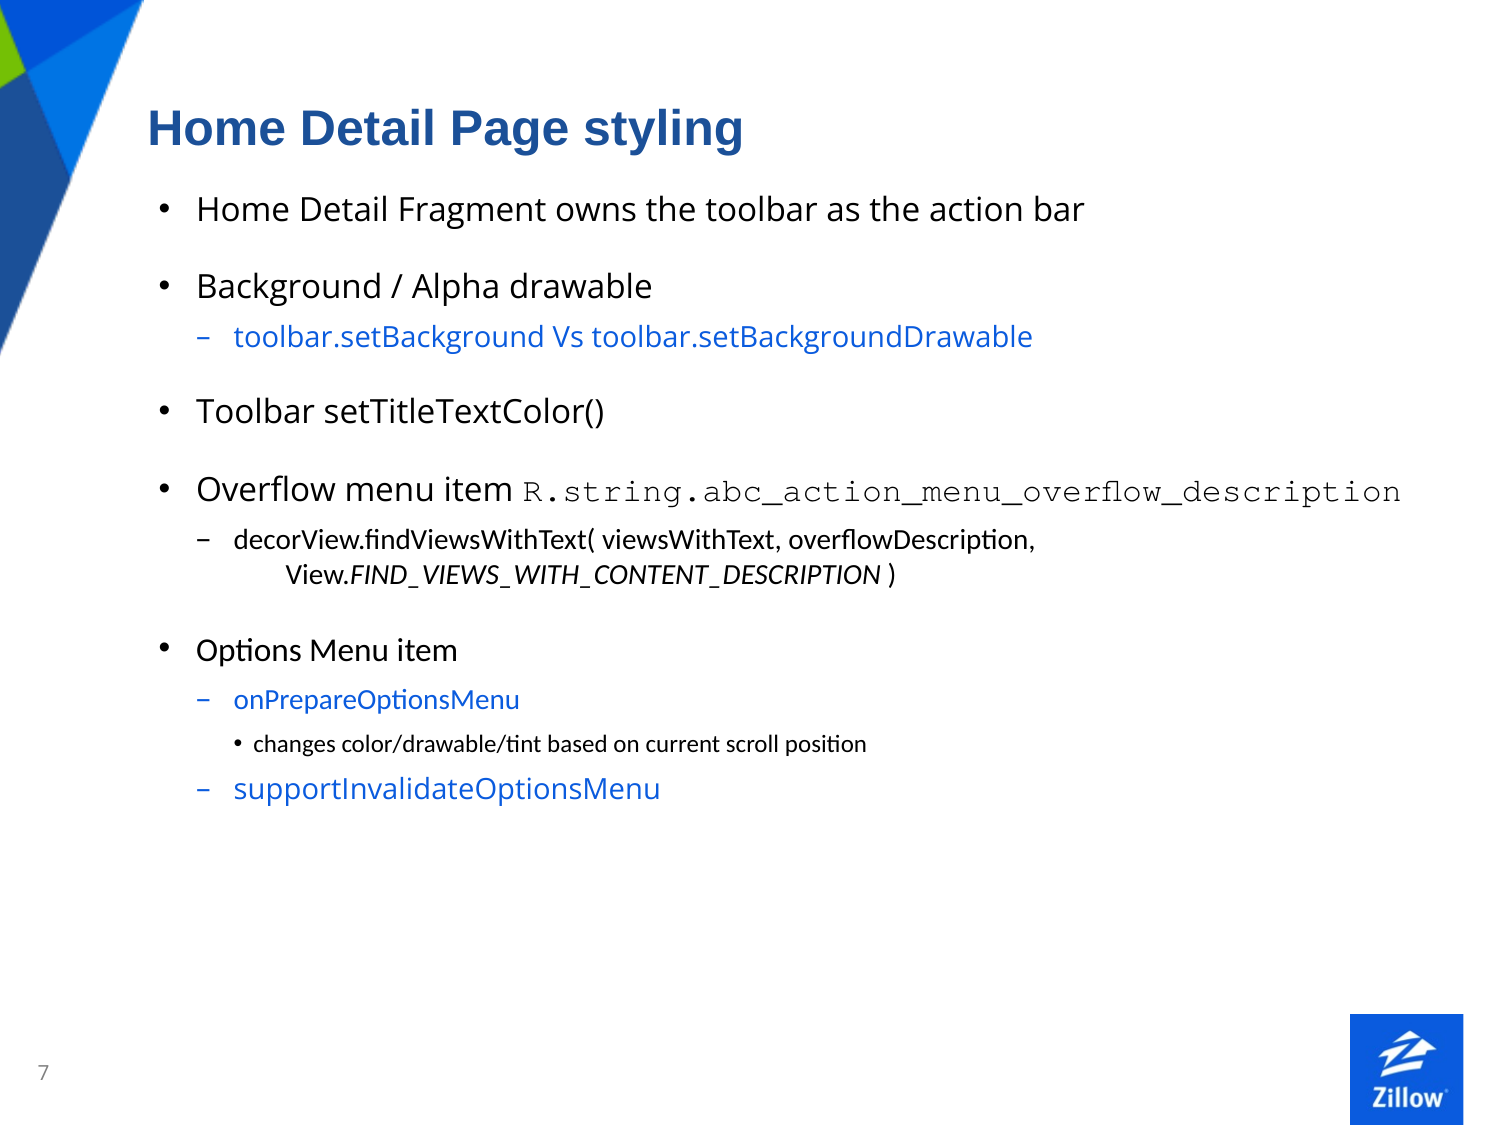

Home Detail Page styling
Home Detail Fragment owns the toolbar as the action bar
Background / Alpha drawable
toolbar.setBackground Vs toolbar.setBackgroundDrawable
Toolbar setTitleTextColor()
Overflow menu item R.string.abc_action_menu_overflow_description
decorView.findViewsWithText( viewsWithText, overflowDescription,
        View.FIND_VIEWS_WITH_CONTENT_DESCRIPTION )
Options Menu item
onPrepareOptionsMenu
changes color/drawable/tint based on current scroll position
supportInvalidateOptionsMenu